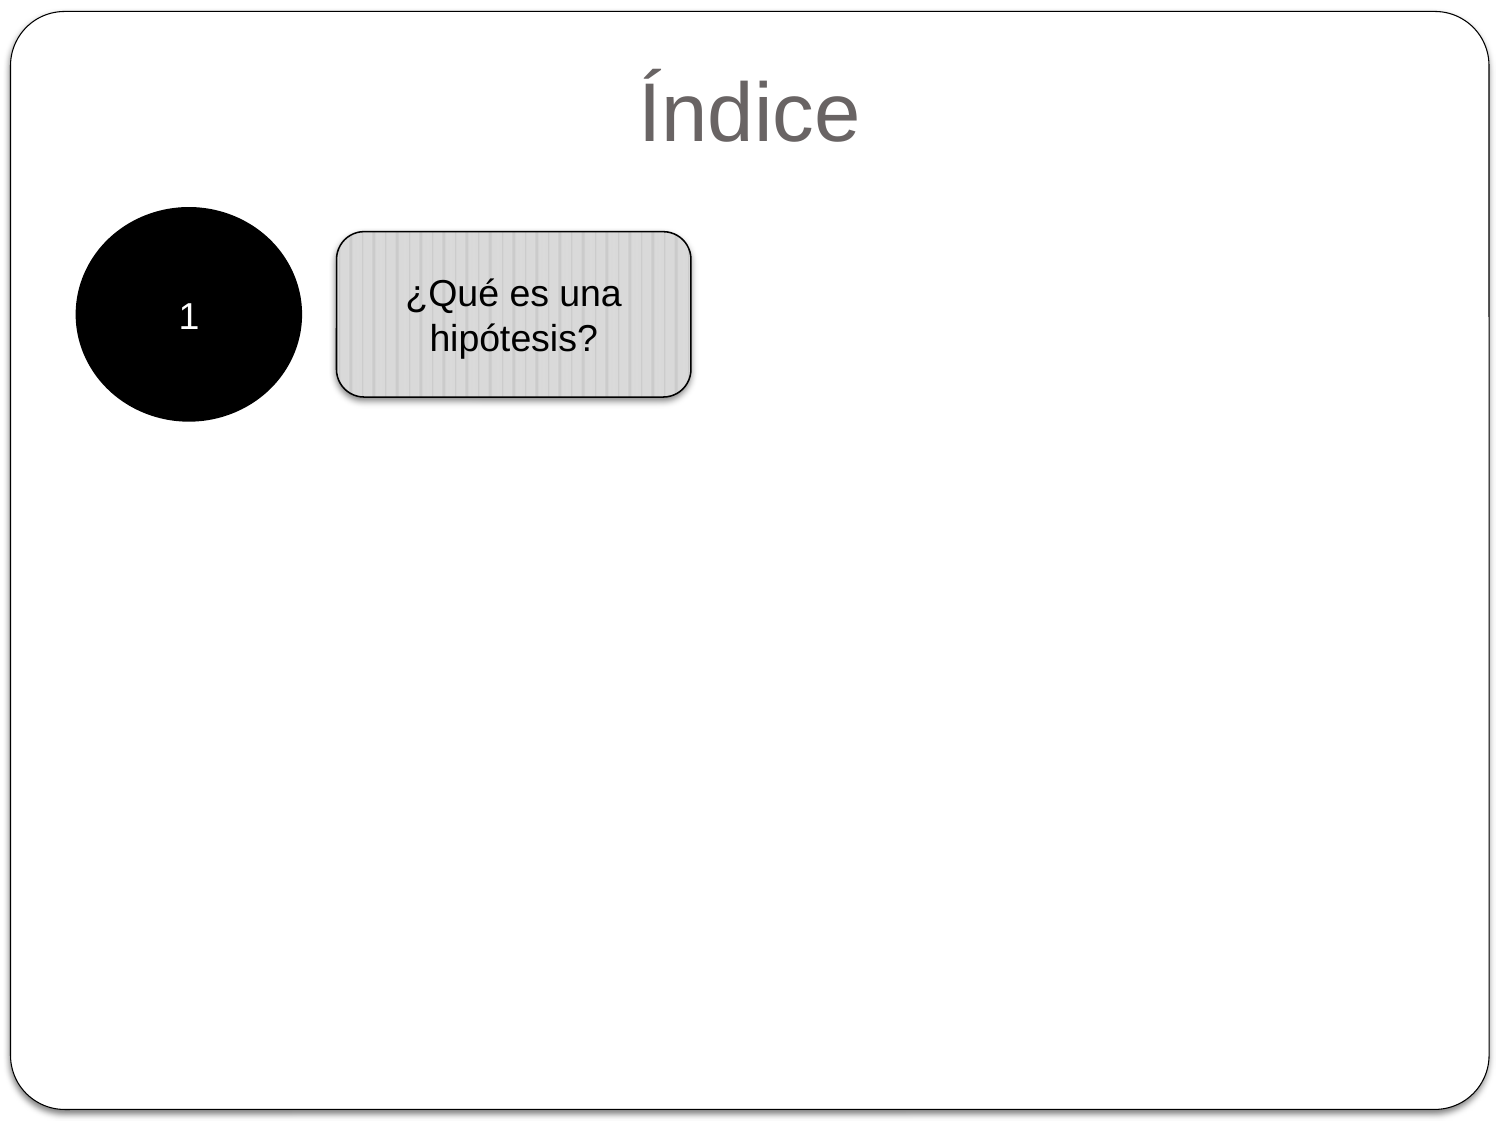

# Índice
1
¿Qué es una hipótesis?